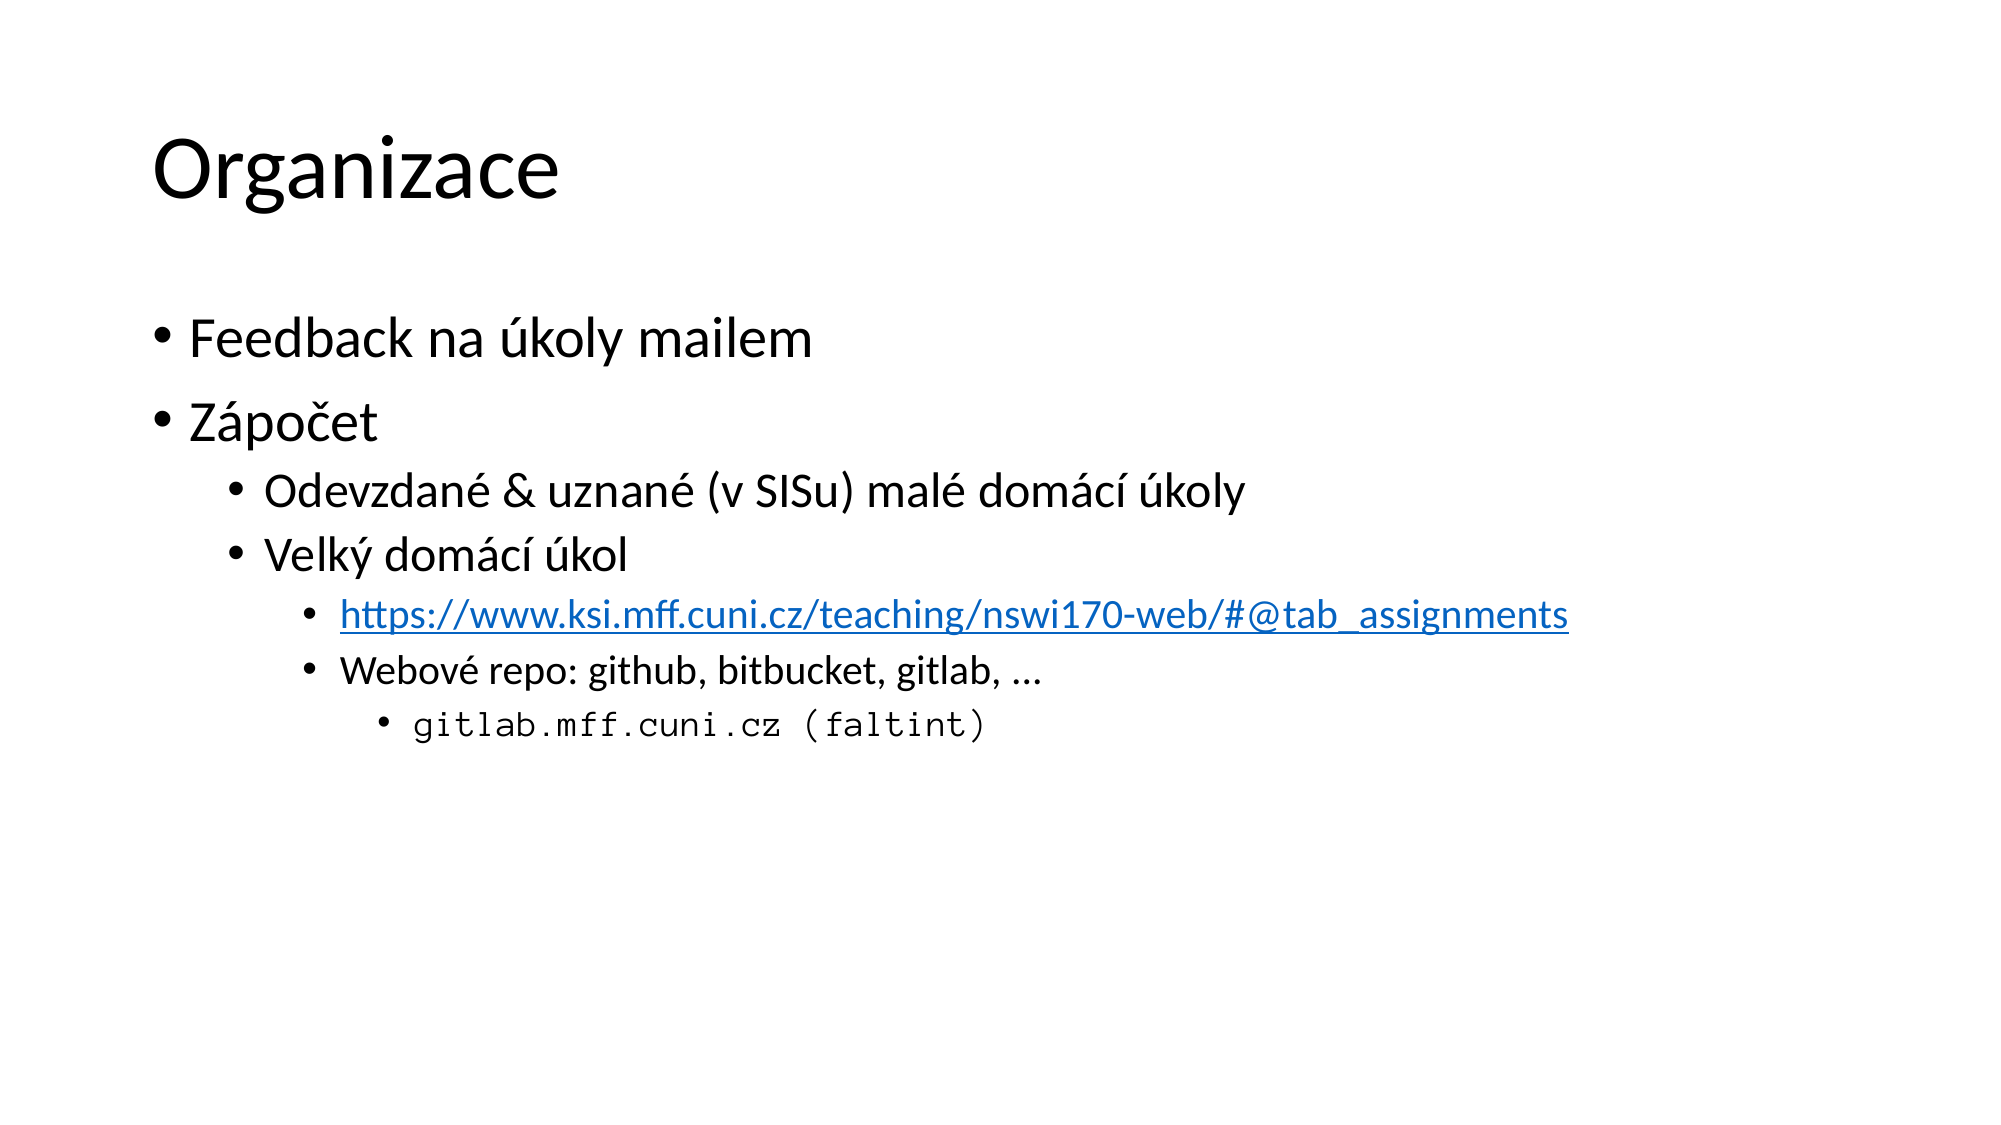

# Organizace
Feedback na úkoly mailem
Zápočet
Odevzdané & uznané (v SISu) malé domácí úkoly
Velký domácí úkol
https://www.ksi.mff.cuni.cz/teaching/nswi170-web/#@tab_assignments
Webové repo: github, bitbucket, gitlab, ...
gitlab.mff.cuni.cz (faltint)